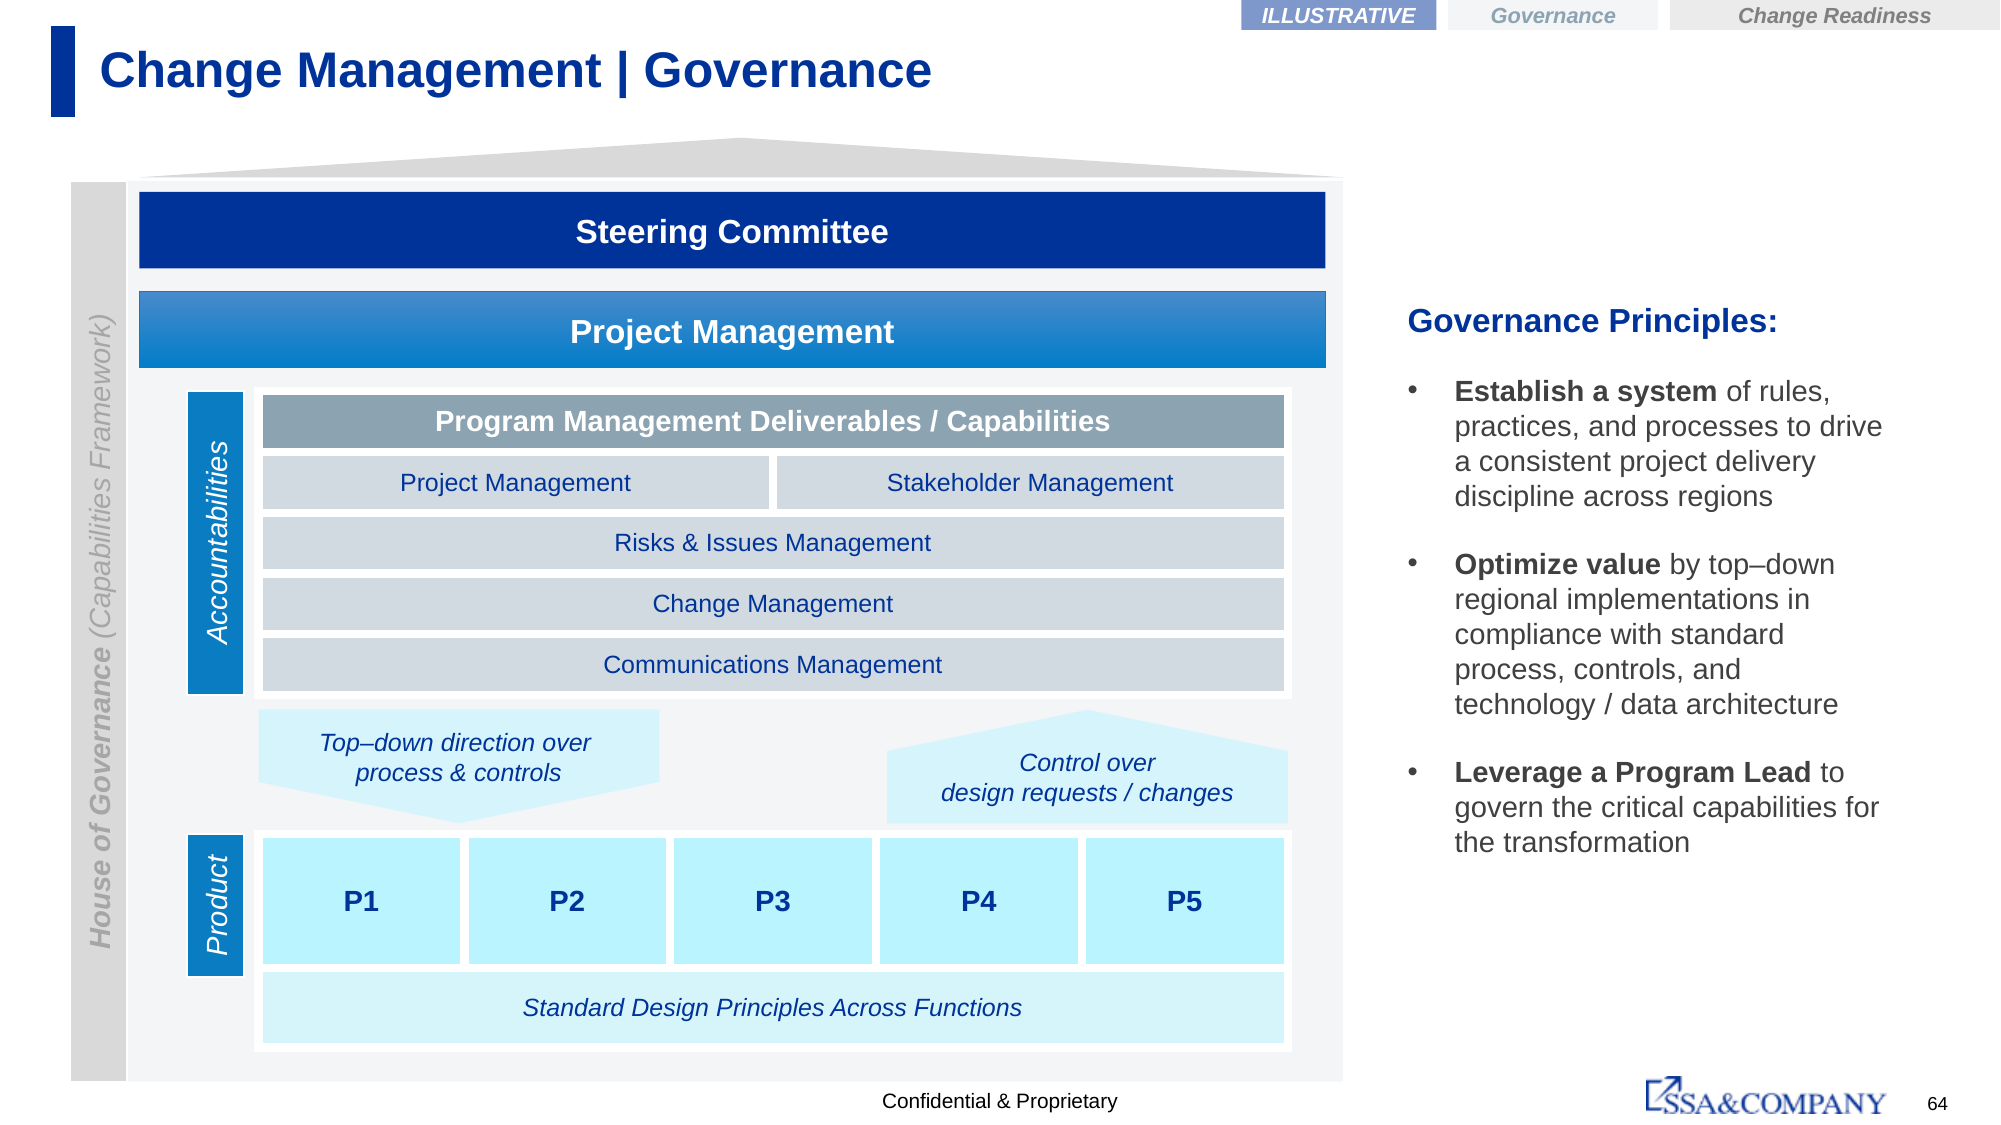

ILLUSTRATIVE
Governance
Change Readiness
# Change Management | Governance

Steering Committee
Governance Principles:
Establish a system of rules, practices, and processes to drive a consistent project delivery discipline across regions
Optimize value by top–down regional implementations in compliance with standard process, controls, and technology / data architecture
Leverage a Program Lead to govern the critical capabilities for the transformation
Project Management
| Program Management Deliverables / Capabilities |  |
| --- | --- |
| Project Management | Stakeholder Management |
| Risks & Issues Management |  |
| Change Management |  |
| Communications Management |  |
Accountabilities
Top–down direction over
process & controls
Control over
design requests / changes
House of Governance (Capabilities Framework)
| P1 | P2 | P3 | P4 | P5 |
| --- | --- | --- | --- | --- |
| Standard Design Principles Across Functions |  |  |  |  |
Product
Confidential & Proprietary